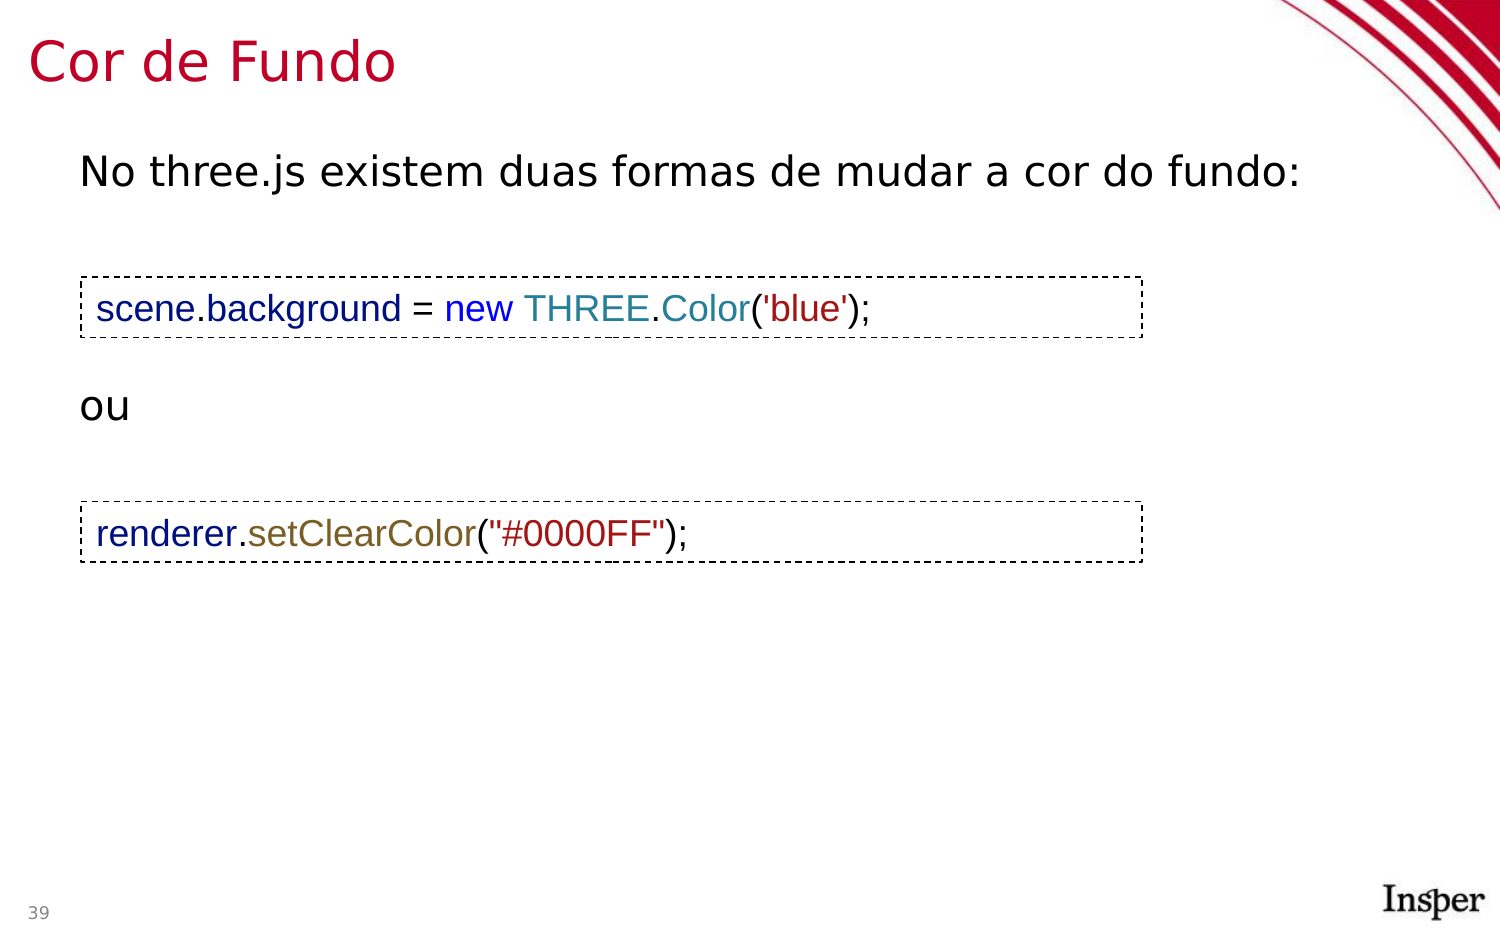

# Cor de Fundo
No three.js existem duas formas de mudar a cor do fundo:

ou
scene.background = new THREE.Color('blue');
renderer.setClearColor("#0000FF");
39